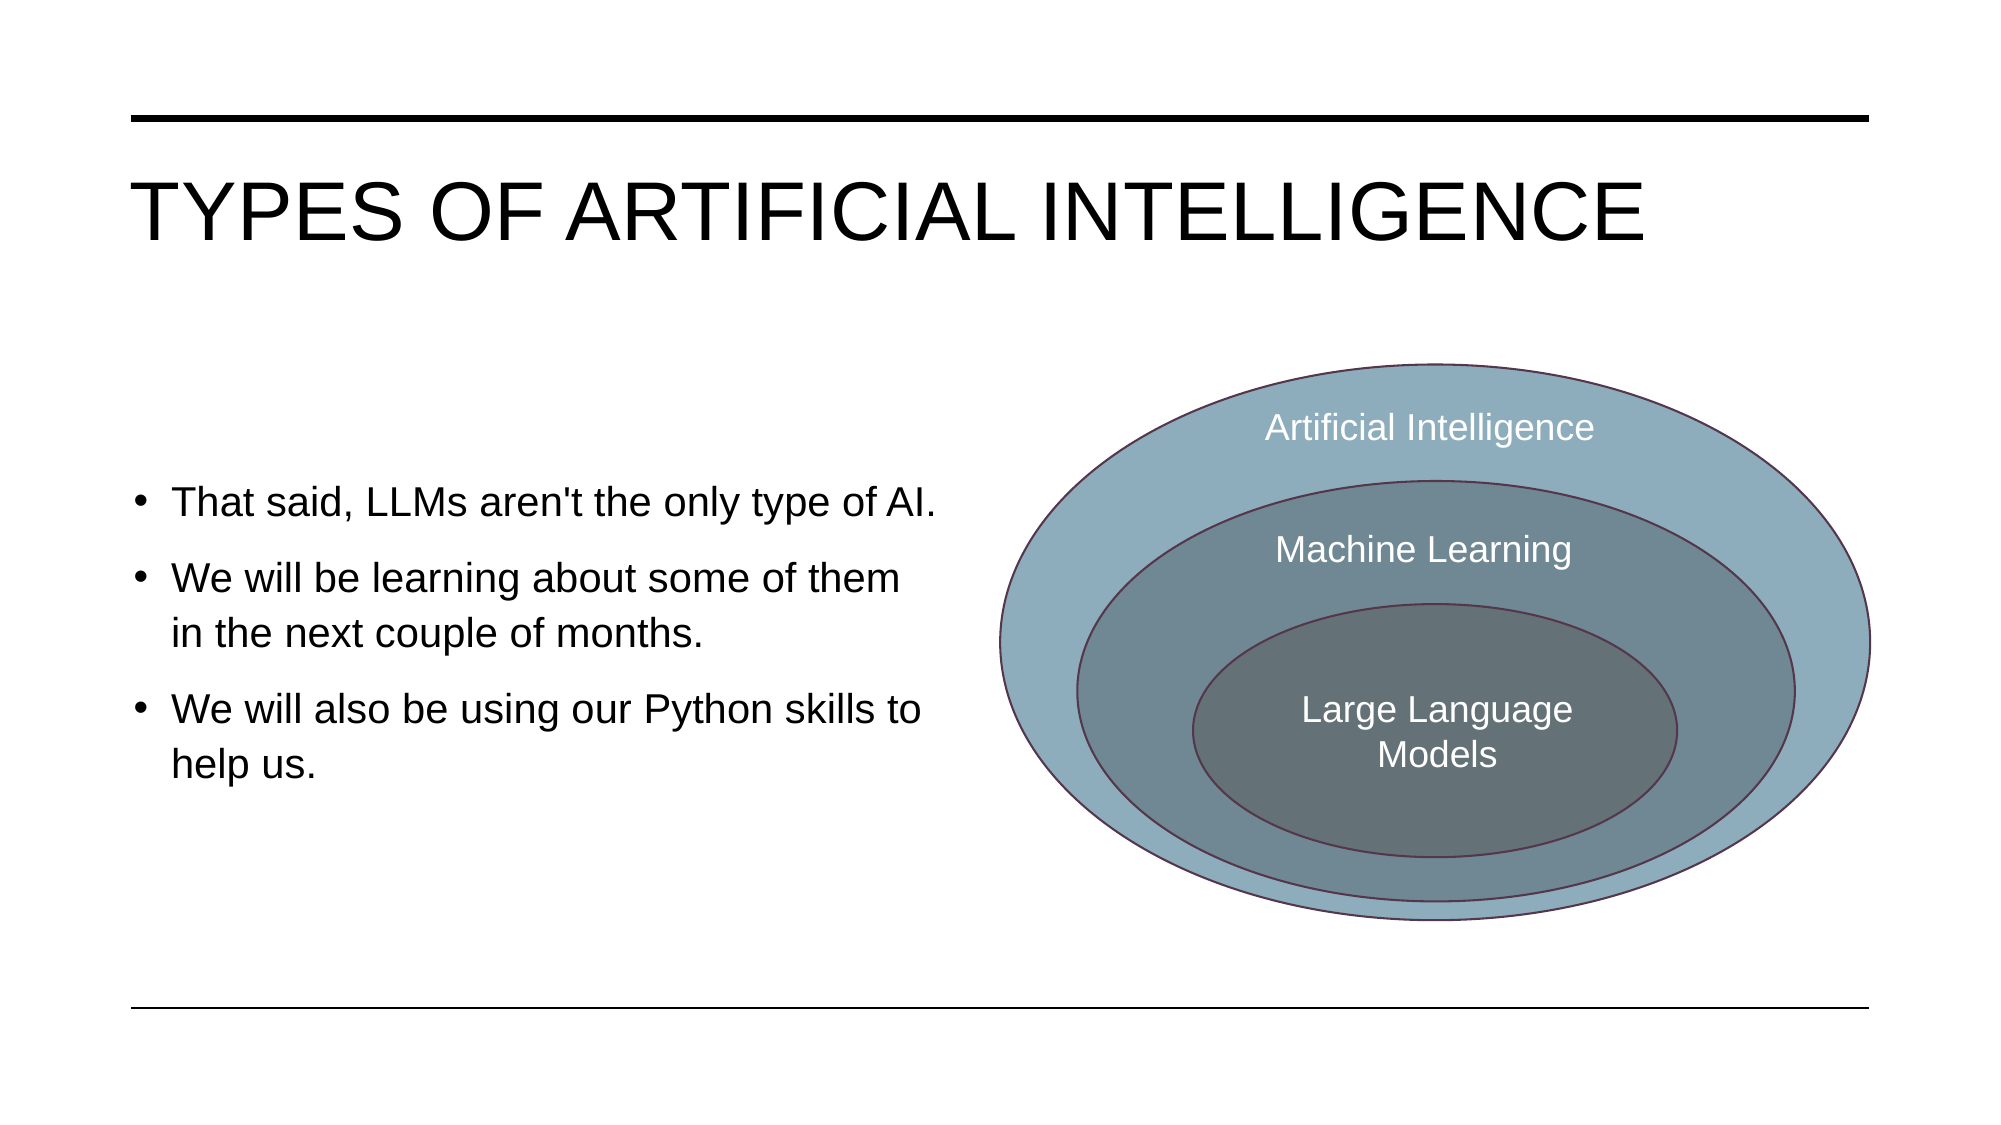

# Types of Artificial intelligence

Artificial Intelligence
That said, LLMs aren't the only type of AI.
We will be learning about some of them in the next couple of months.
We will also be using our Python skills to help us.

Machine Learning

Large Language Models